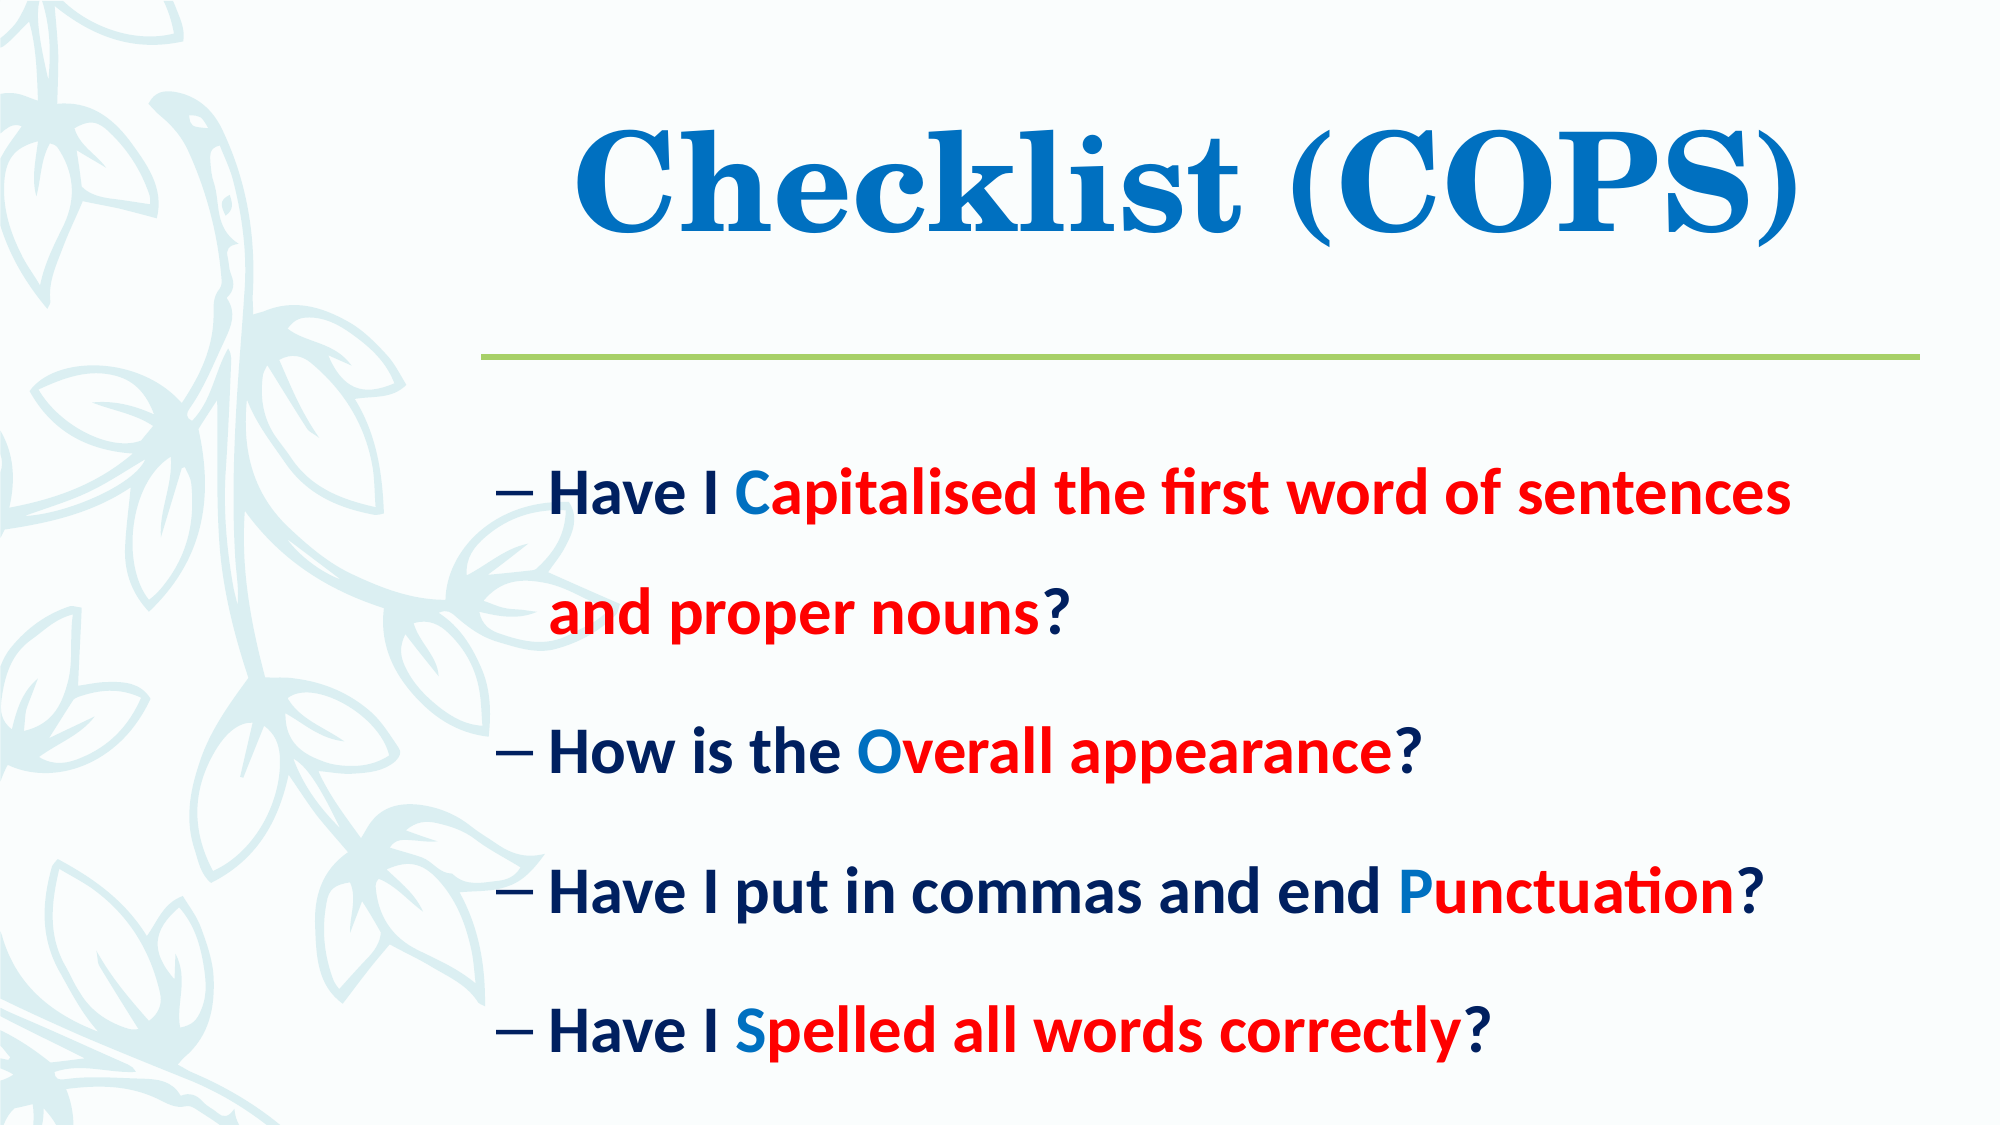

# Checklist (COPS)
Have I Capitalised the first word of sentences and proper nouns?
How is the Overall appearance?
Have I put in commas and end Punctuation?
Have I Spelled all words correctly?